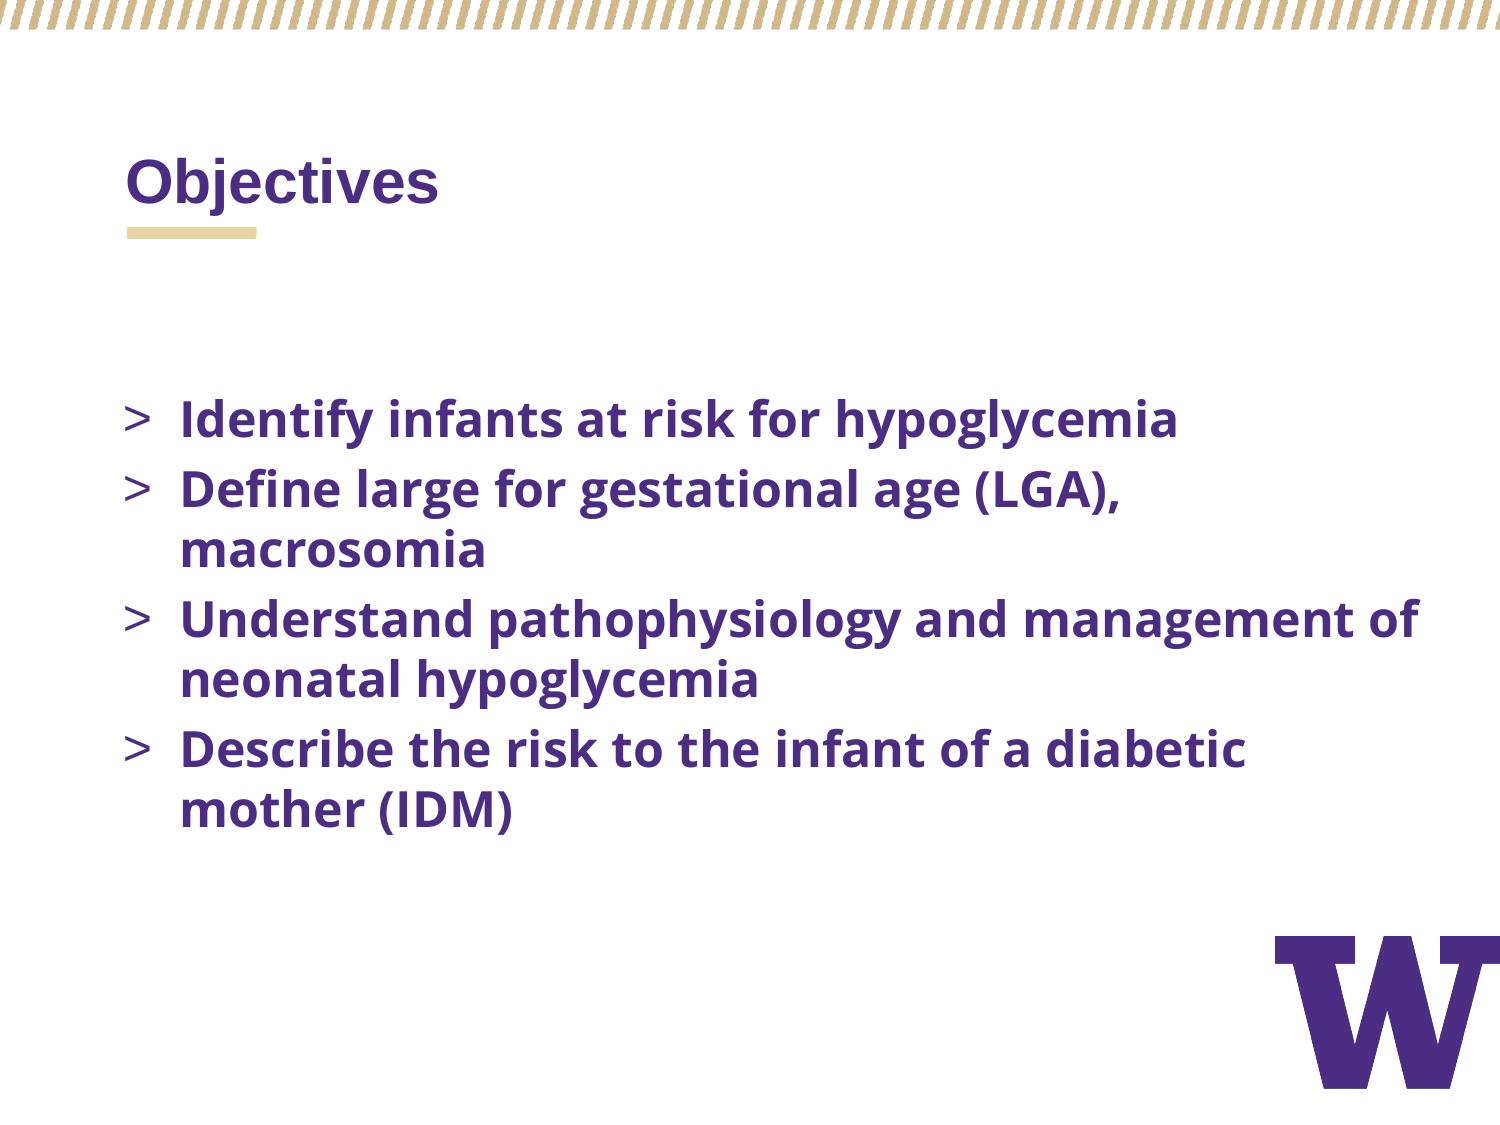

# Objectives
Identify infants at risk for hypoglycemia
Define large for gestational age (LGA), macrosomia
Understand pathophysiology and management of neonatal hypoglycemia
Describe the risk to the infant of a diabetic mother (IDM)